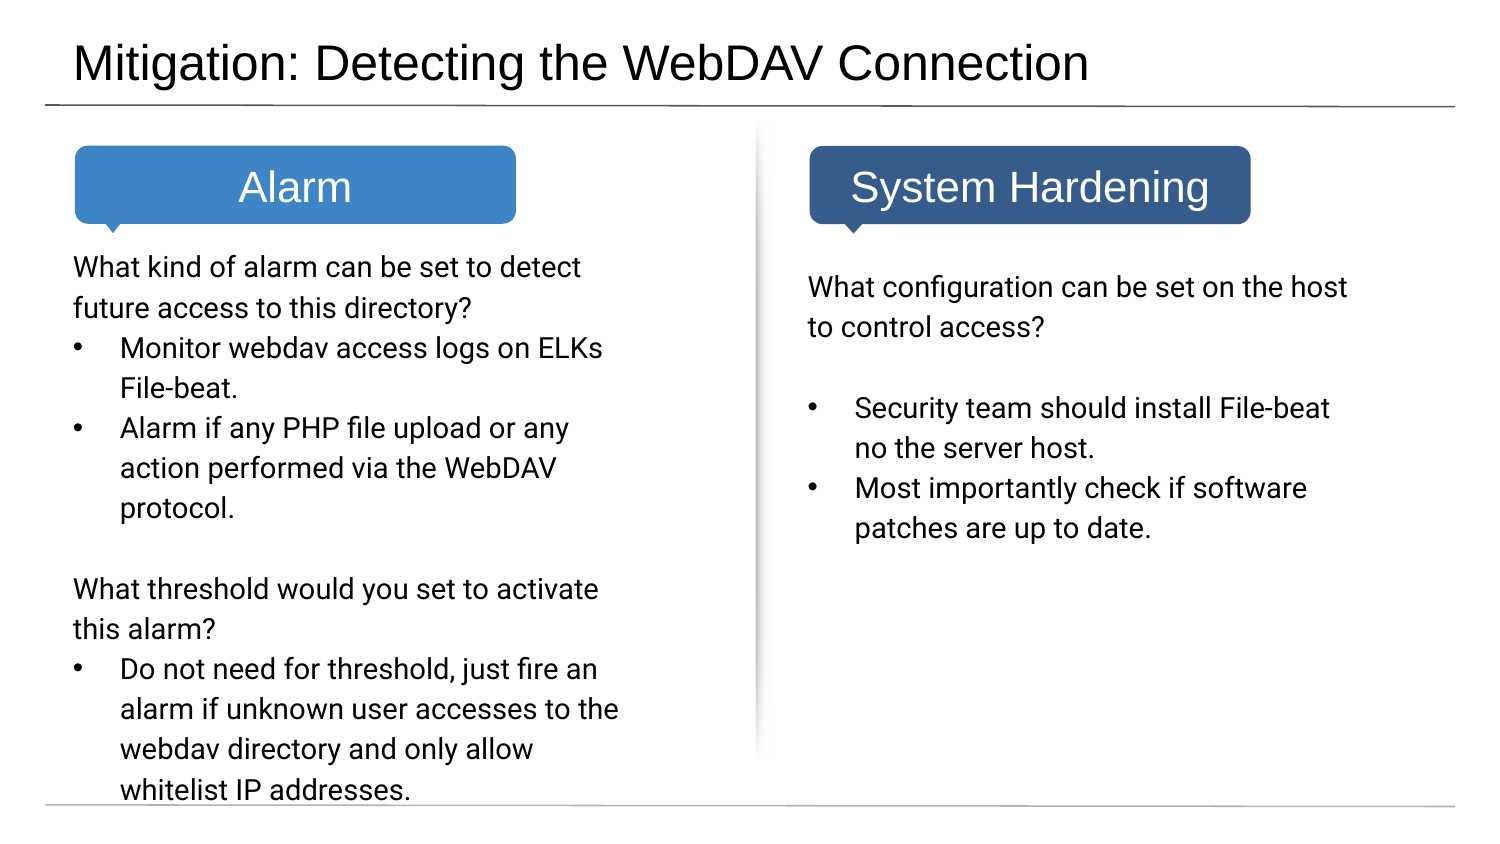

# Mitigation: Detecting the WebDAV Connection
What kind of alarm can be set to detect future access to this directory?
Monitor webdav access logs on ELKs File-beat.
Alarm if any PHP file upload or any action performed via the WebDAV protocol.

What threshold would you set to activate this alarm?
Do not need for threshold, just fire an alarm if unknown user accesses to the webdav directory and only allow whitelist IP addresses.
What configuration can be set on the host to control access?

Security team should install File-beat no the server host.
Most importantly check if software patches are up to date.